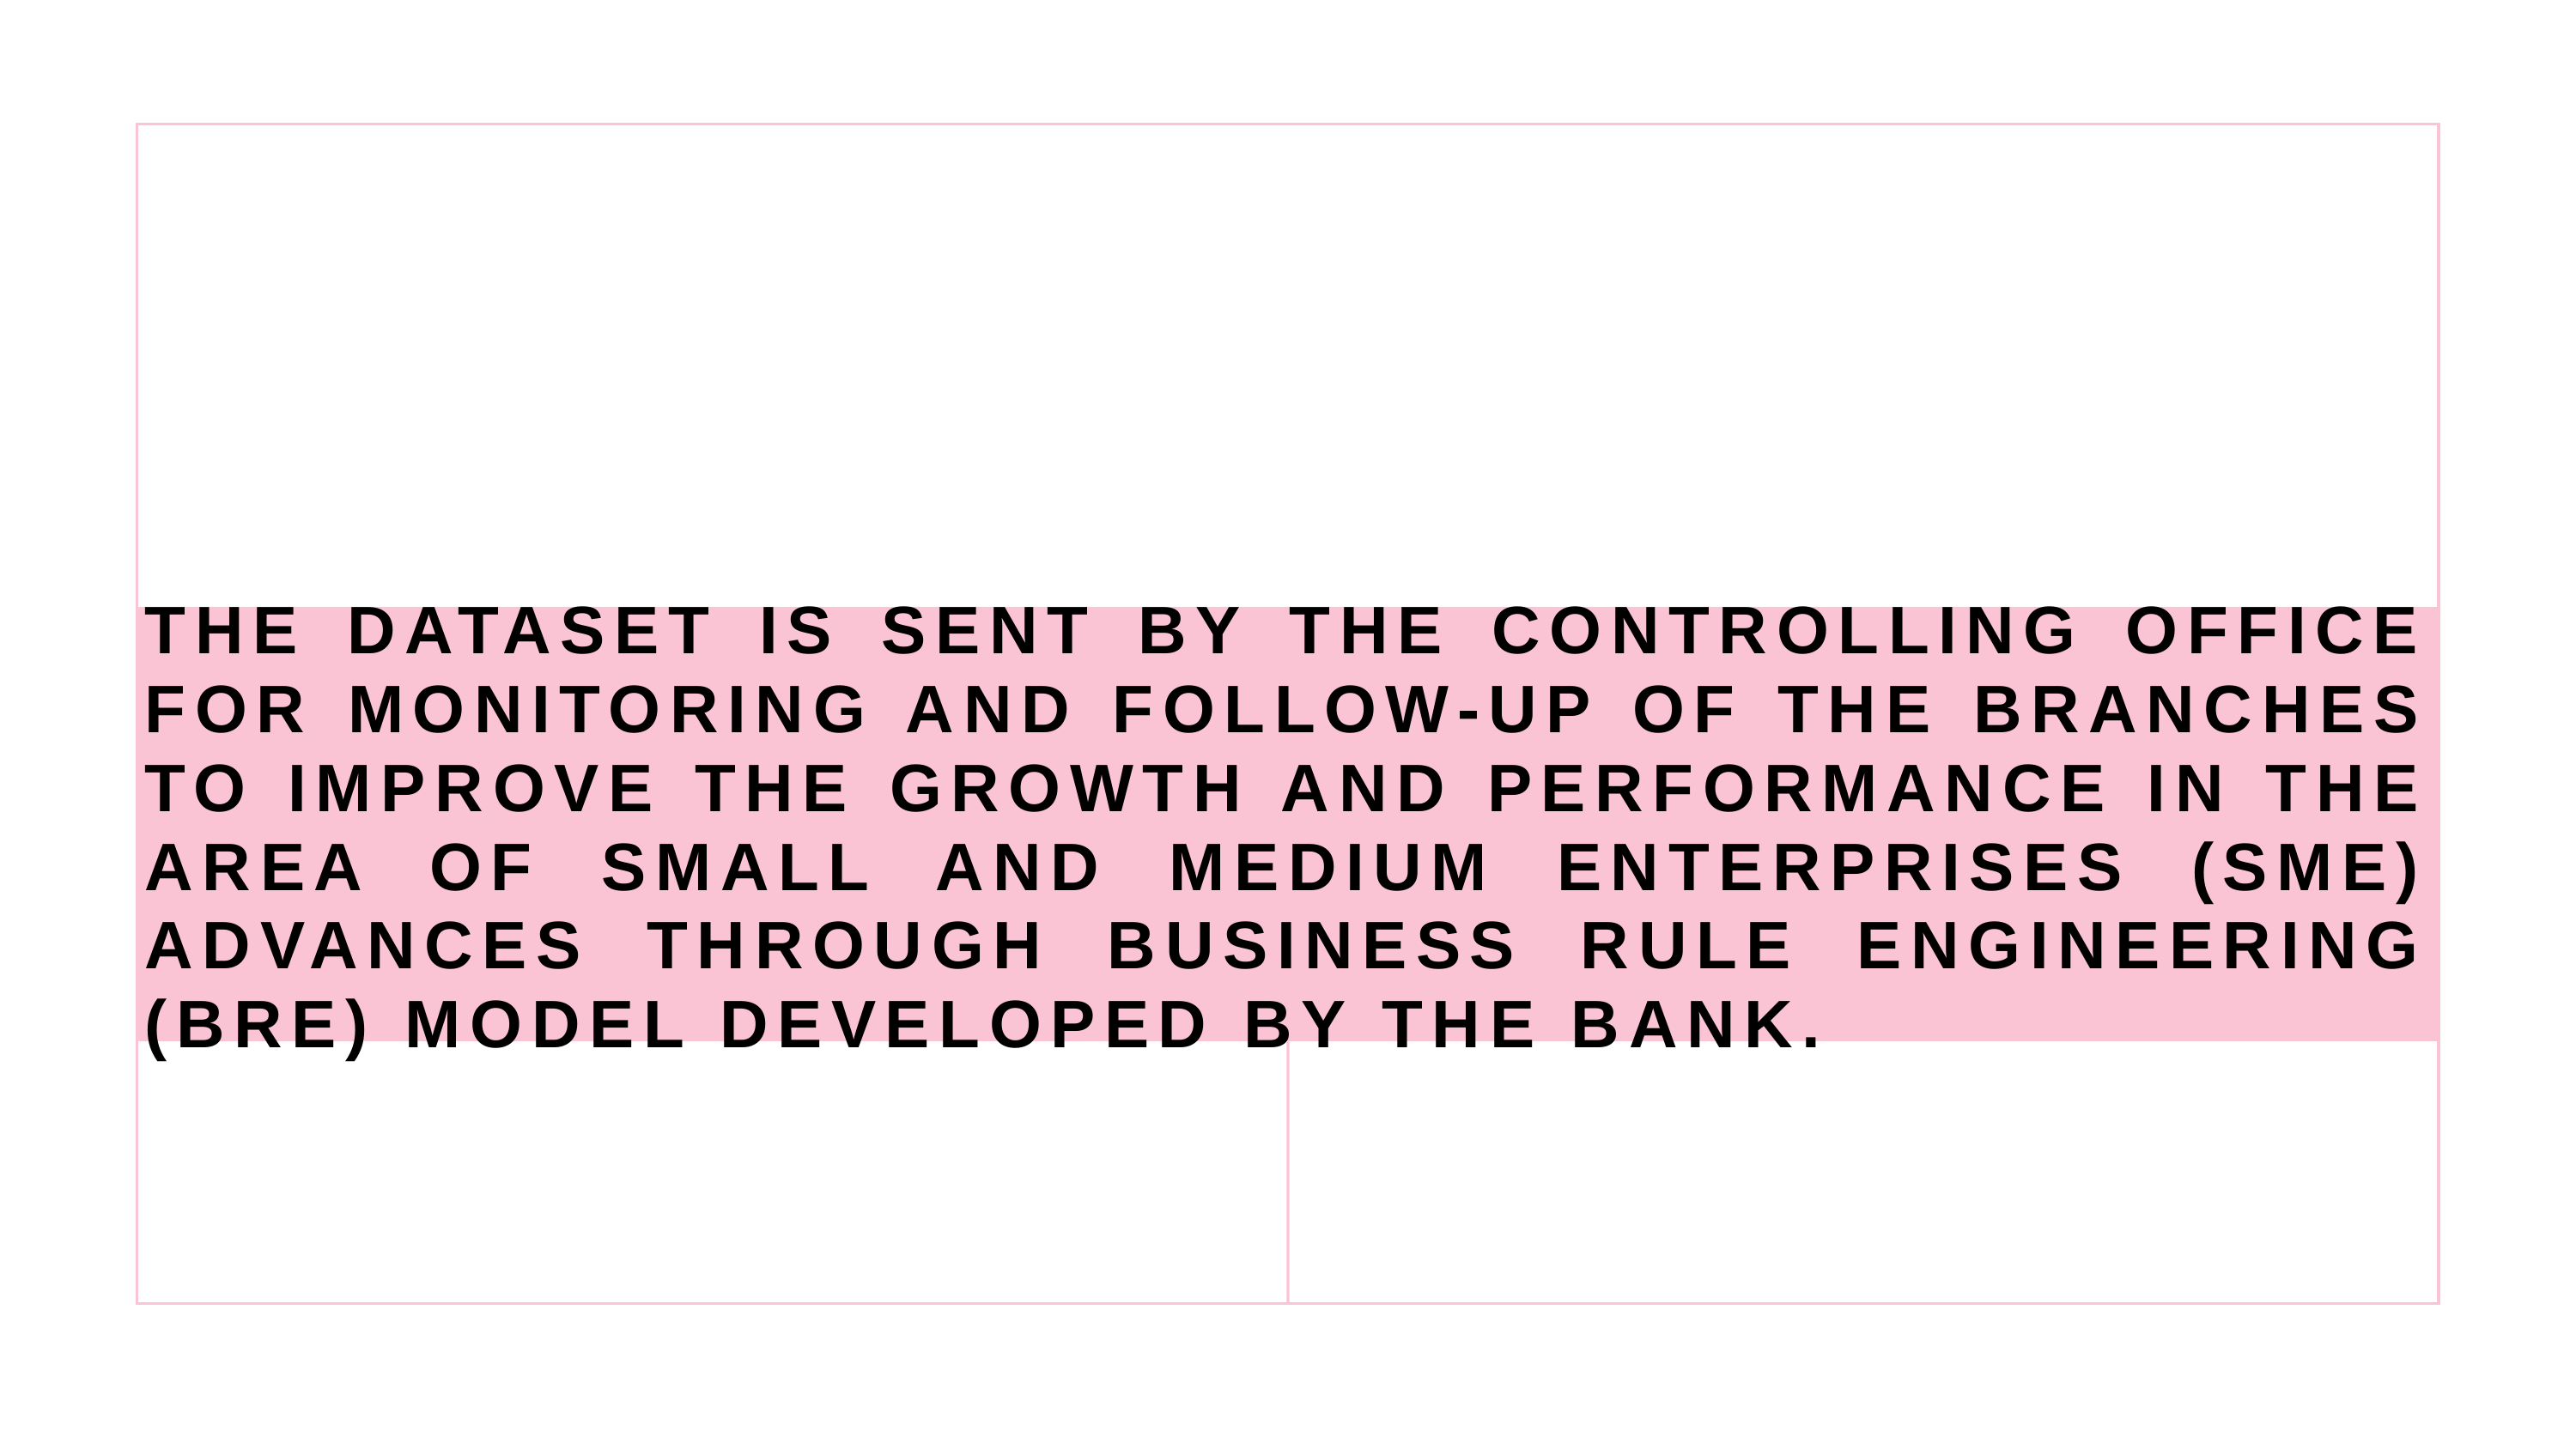

THE DATASET IS SENT BY THE CONTROLLING OFFICE FOR MONITORING AND FOLLOW-UP OF THE BRANCHES TO IMPROVE THE GROWTH AND PERFORMANCE IN THE AREA OF SMALL AND MEDIUM ENTERPRISES (SME) ADVANCES THROUGH BUSINESS RULE ENGINEERING (BRE) MODEL DEVELOPED BY THE BANK.